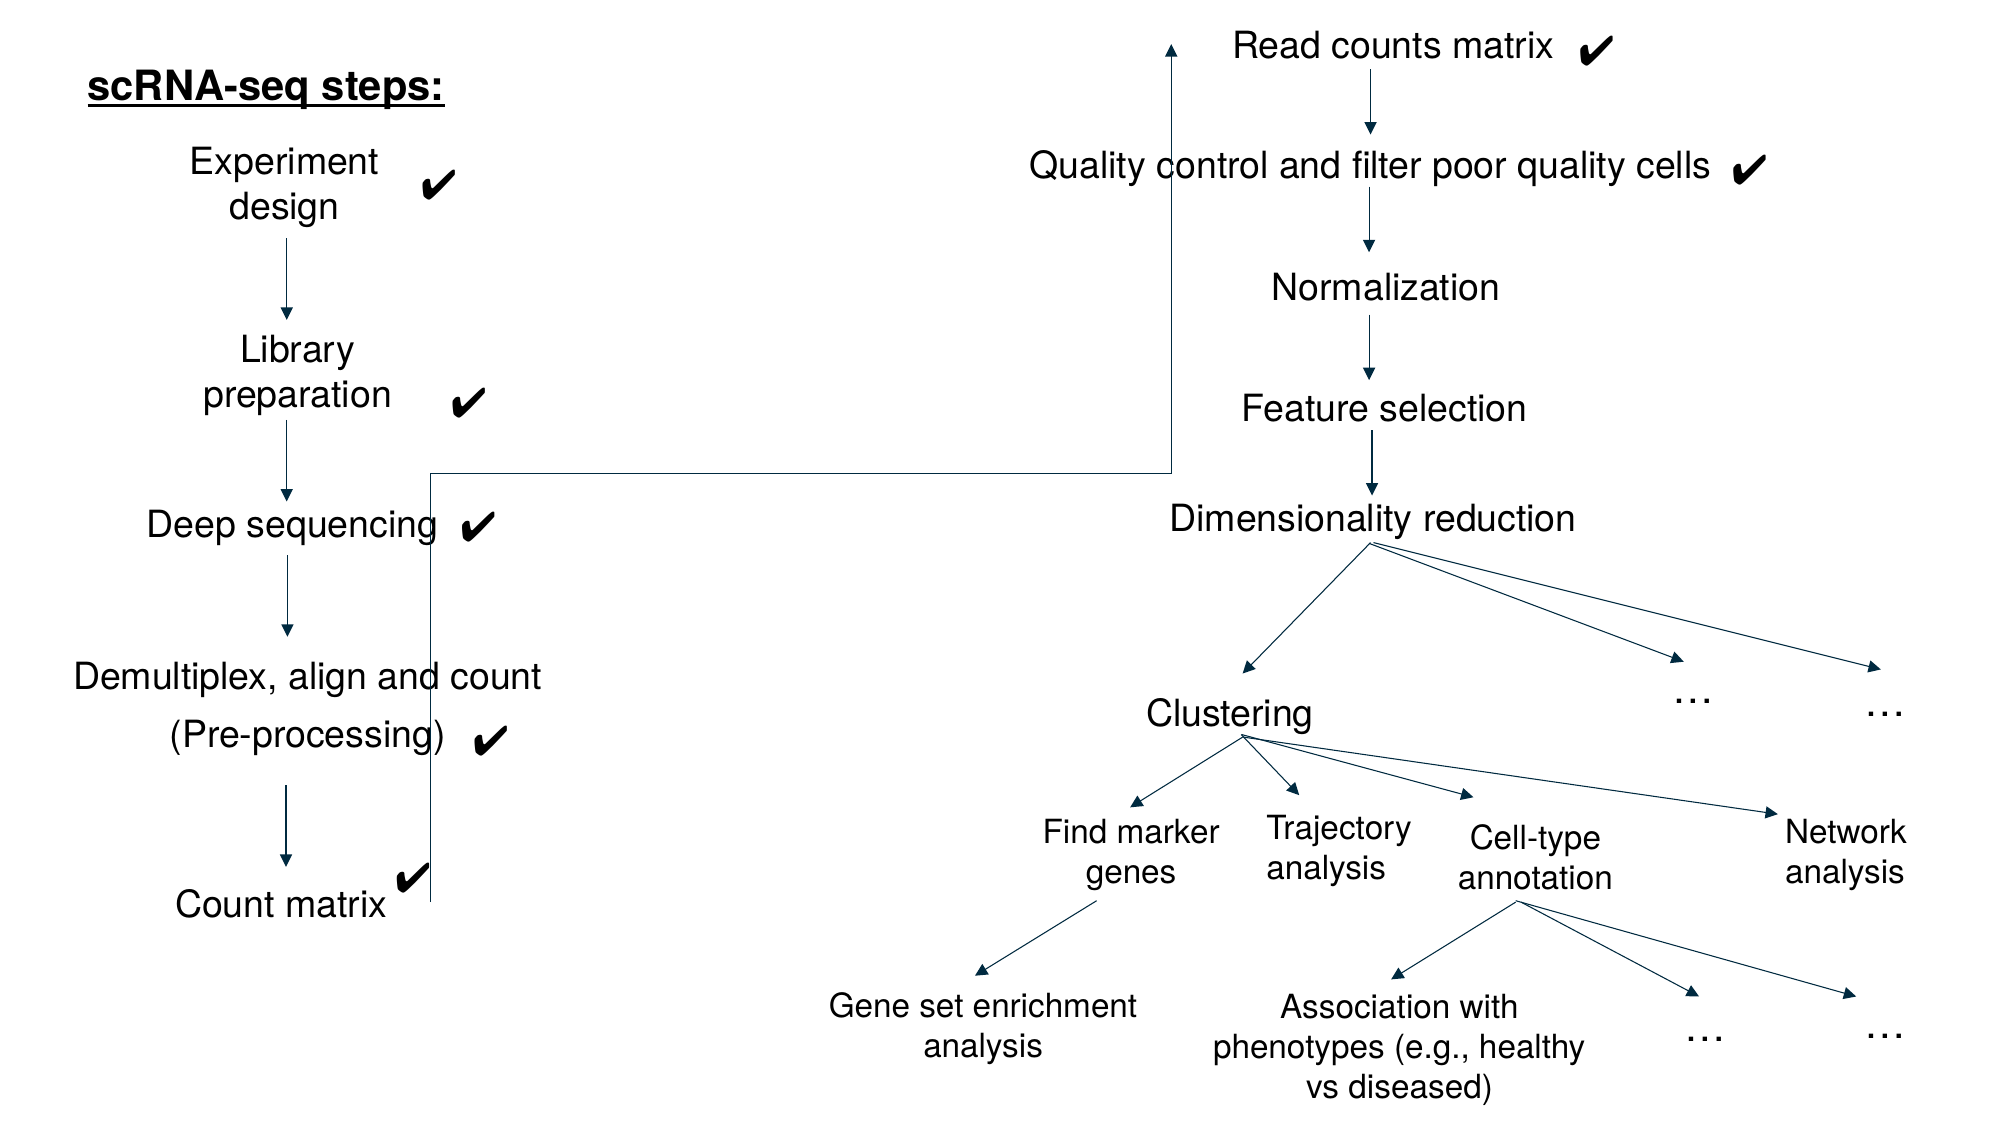

Read counts matrix
✔️
scRNA-seq steps:
Quality control and filter poor quality cells
✔️
✔️
Experiment design
Normalization
✔️
Feature selection
Library preparation
Dimensionality reduction
Deep sequencing
✔️
Demultiplex, align and count
(Pre-processing)
Clustering
…
✔️
…
Network analysis
✔️
Find marker genes
Trajectory analysis
Cell-type annotation
Count matrix
Gene set enrichment analysis
Association with phenotypes (e.g., healthy vs diseased)
…
…